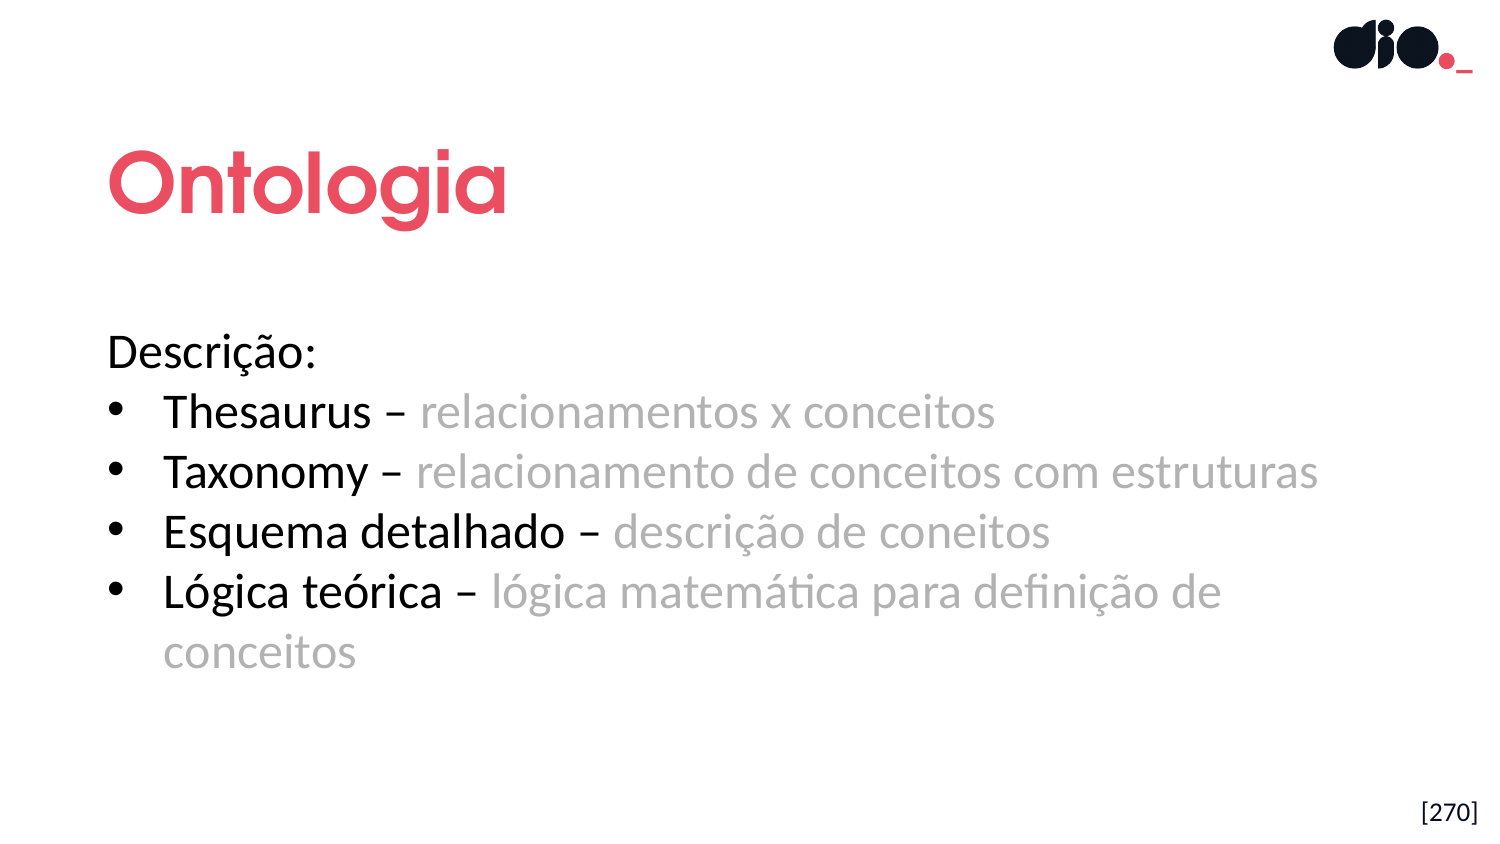

Ontologia
Descrição:
Thesaurus – relacionamentos x conceitos
Taxonomy – relacionamento de conceitos com estruturas
Esquema detalhado – descrição de coneitos
Lógica teórica – lógica matemática para definição de conceitos
[270]